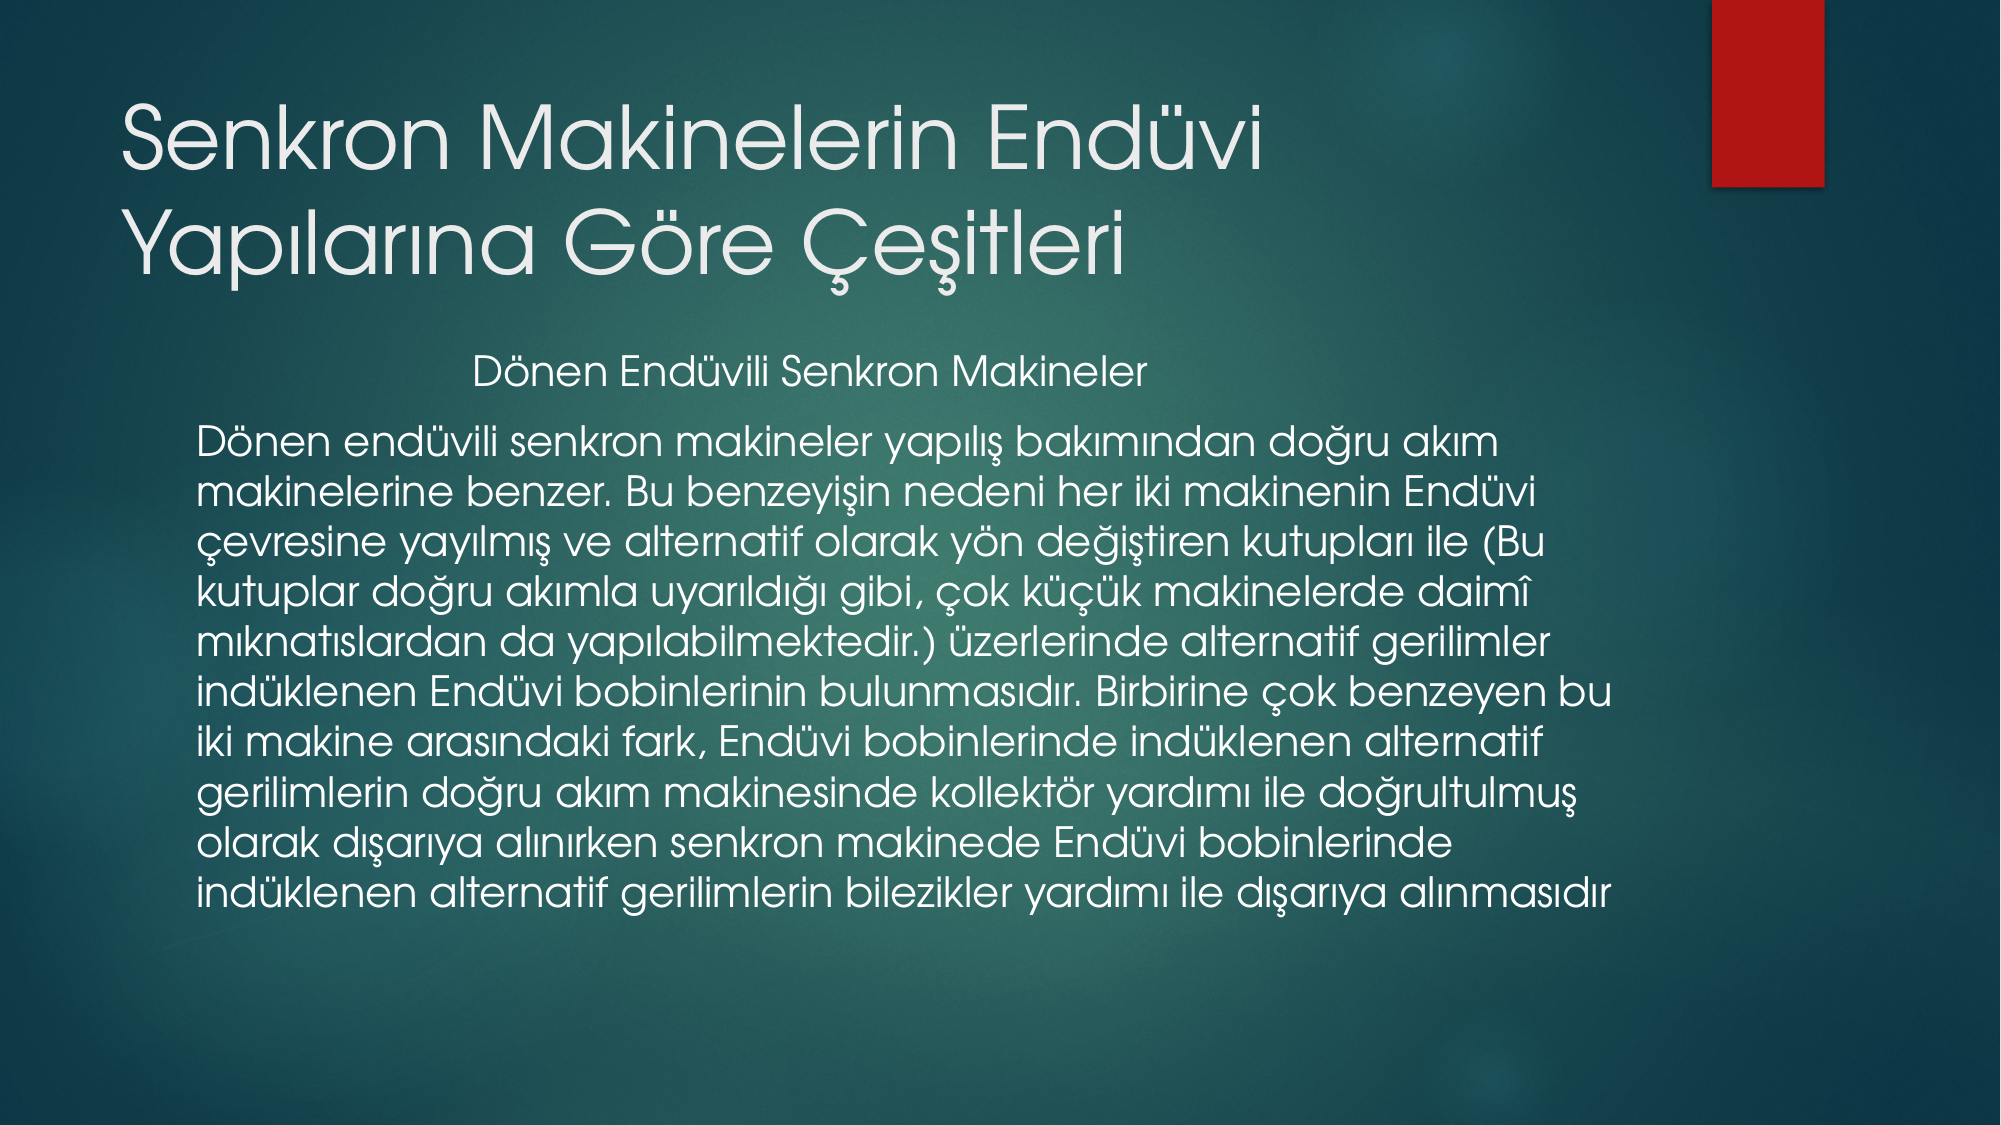

# Senkron Makinelerin Endüvi Yapılarına Göre Çeşitleri
                        Dönen Endüvili Senkron Makineler
Dönen endüvili senkron makineler yapılış bakımından doğru akım makinelerine benzer. Bu benzeyişin nedeni her iki makinenin Endüvi çevresine yayılmış ve alternatif olarak yön değiştiren kutupları ile (Bu kutuplar doğru akımla uyarıldığı gibi, çok küçük makinelerde daimî mıknatıslardan da yapılabilmektedir.) üzerlerinde alternatif gerilimler indüklenen Endüvi bobinlerinin bulunmasıdır. Birbirine çok benzeyen bu iki makine arasındaki fark, Endüvi bobinlerinde indüklenen alternatif gerilimlerin doğru akım makinesinde kollektör yardımı ile doğrultulmuş olarak dışarıya alınırken senkron makinede Endüvi bobinlerinde indüklenen alternatif gerilimlerin bilezikler yardımı ile dışarıya alınmasıdır